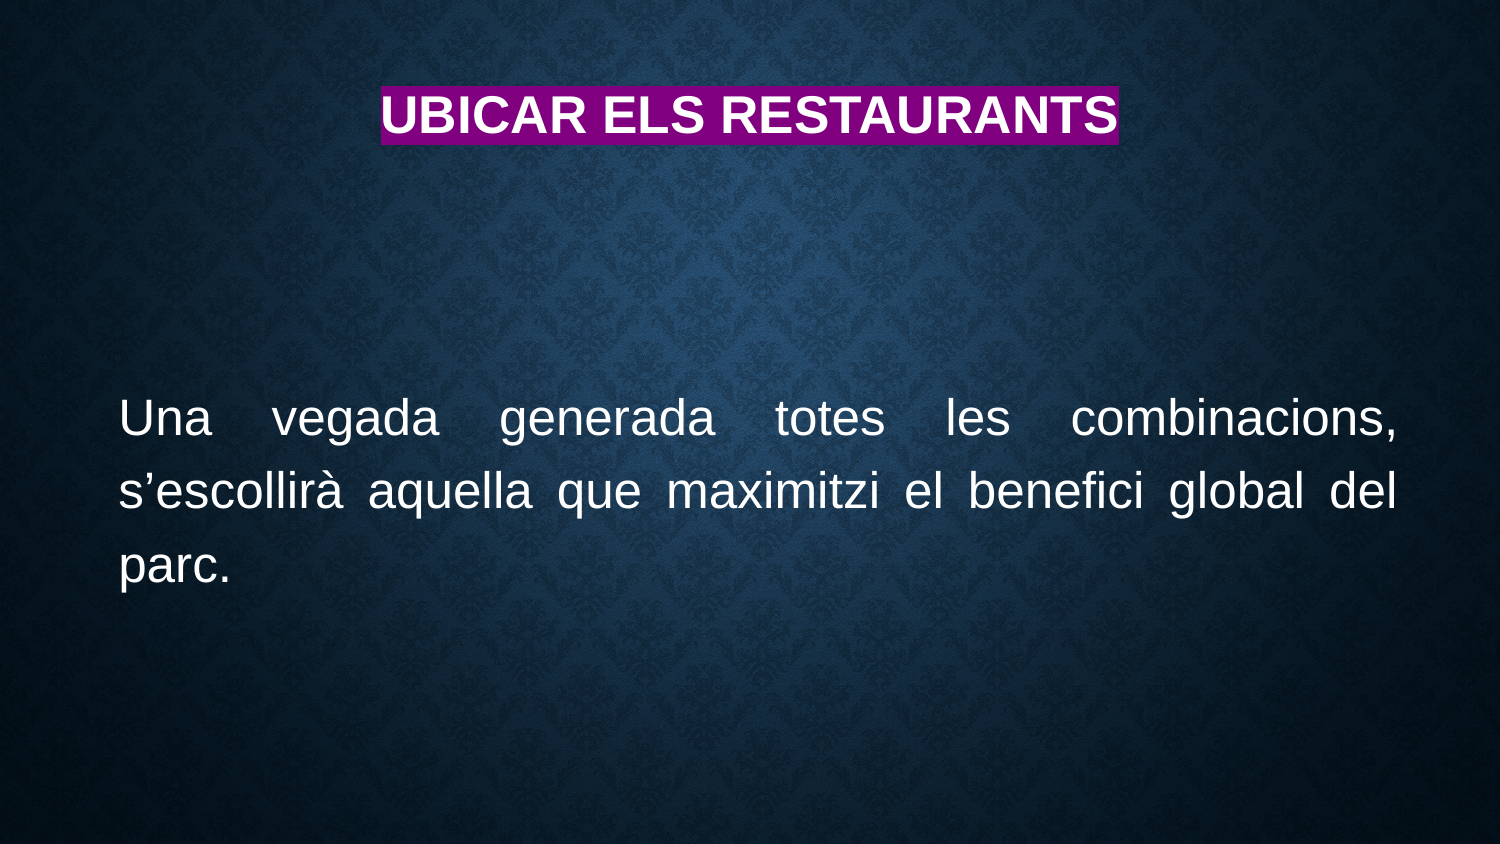

# Ubicar els restaurants
Una vegada generada totes les combinacions, s’escollirà aquella que maximitzi el benefici global del parc.